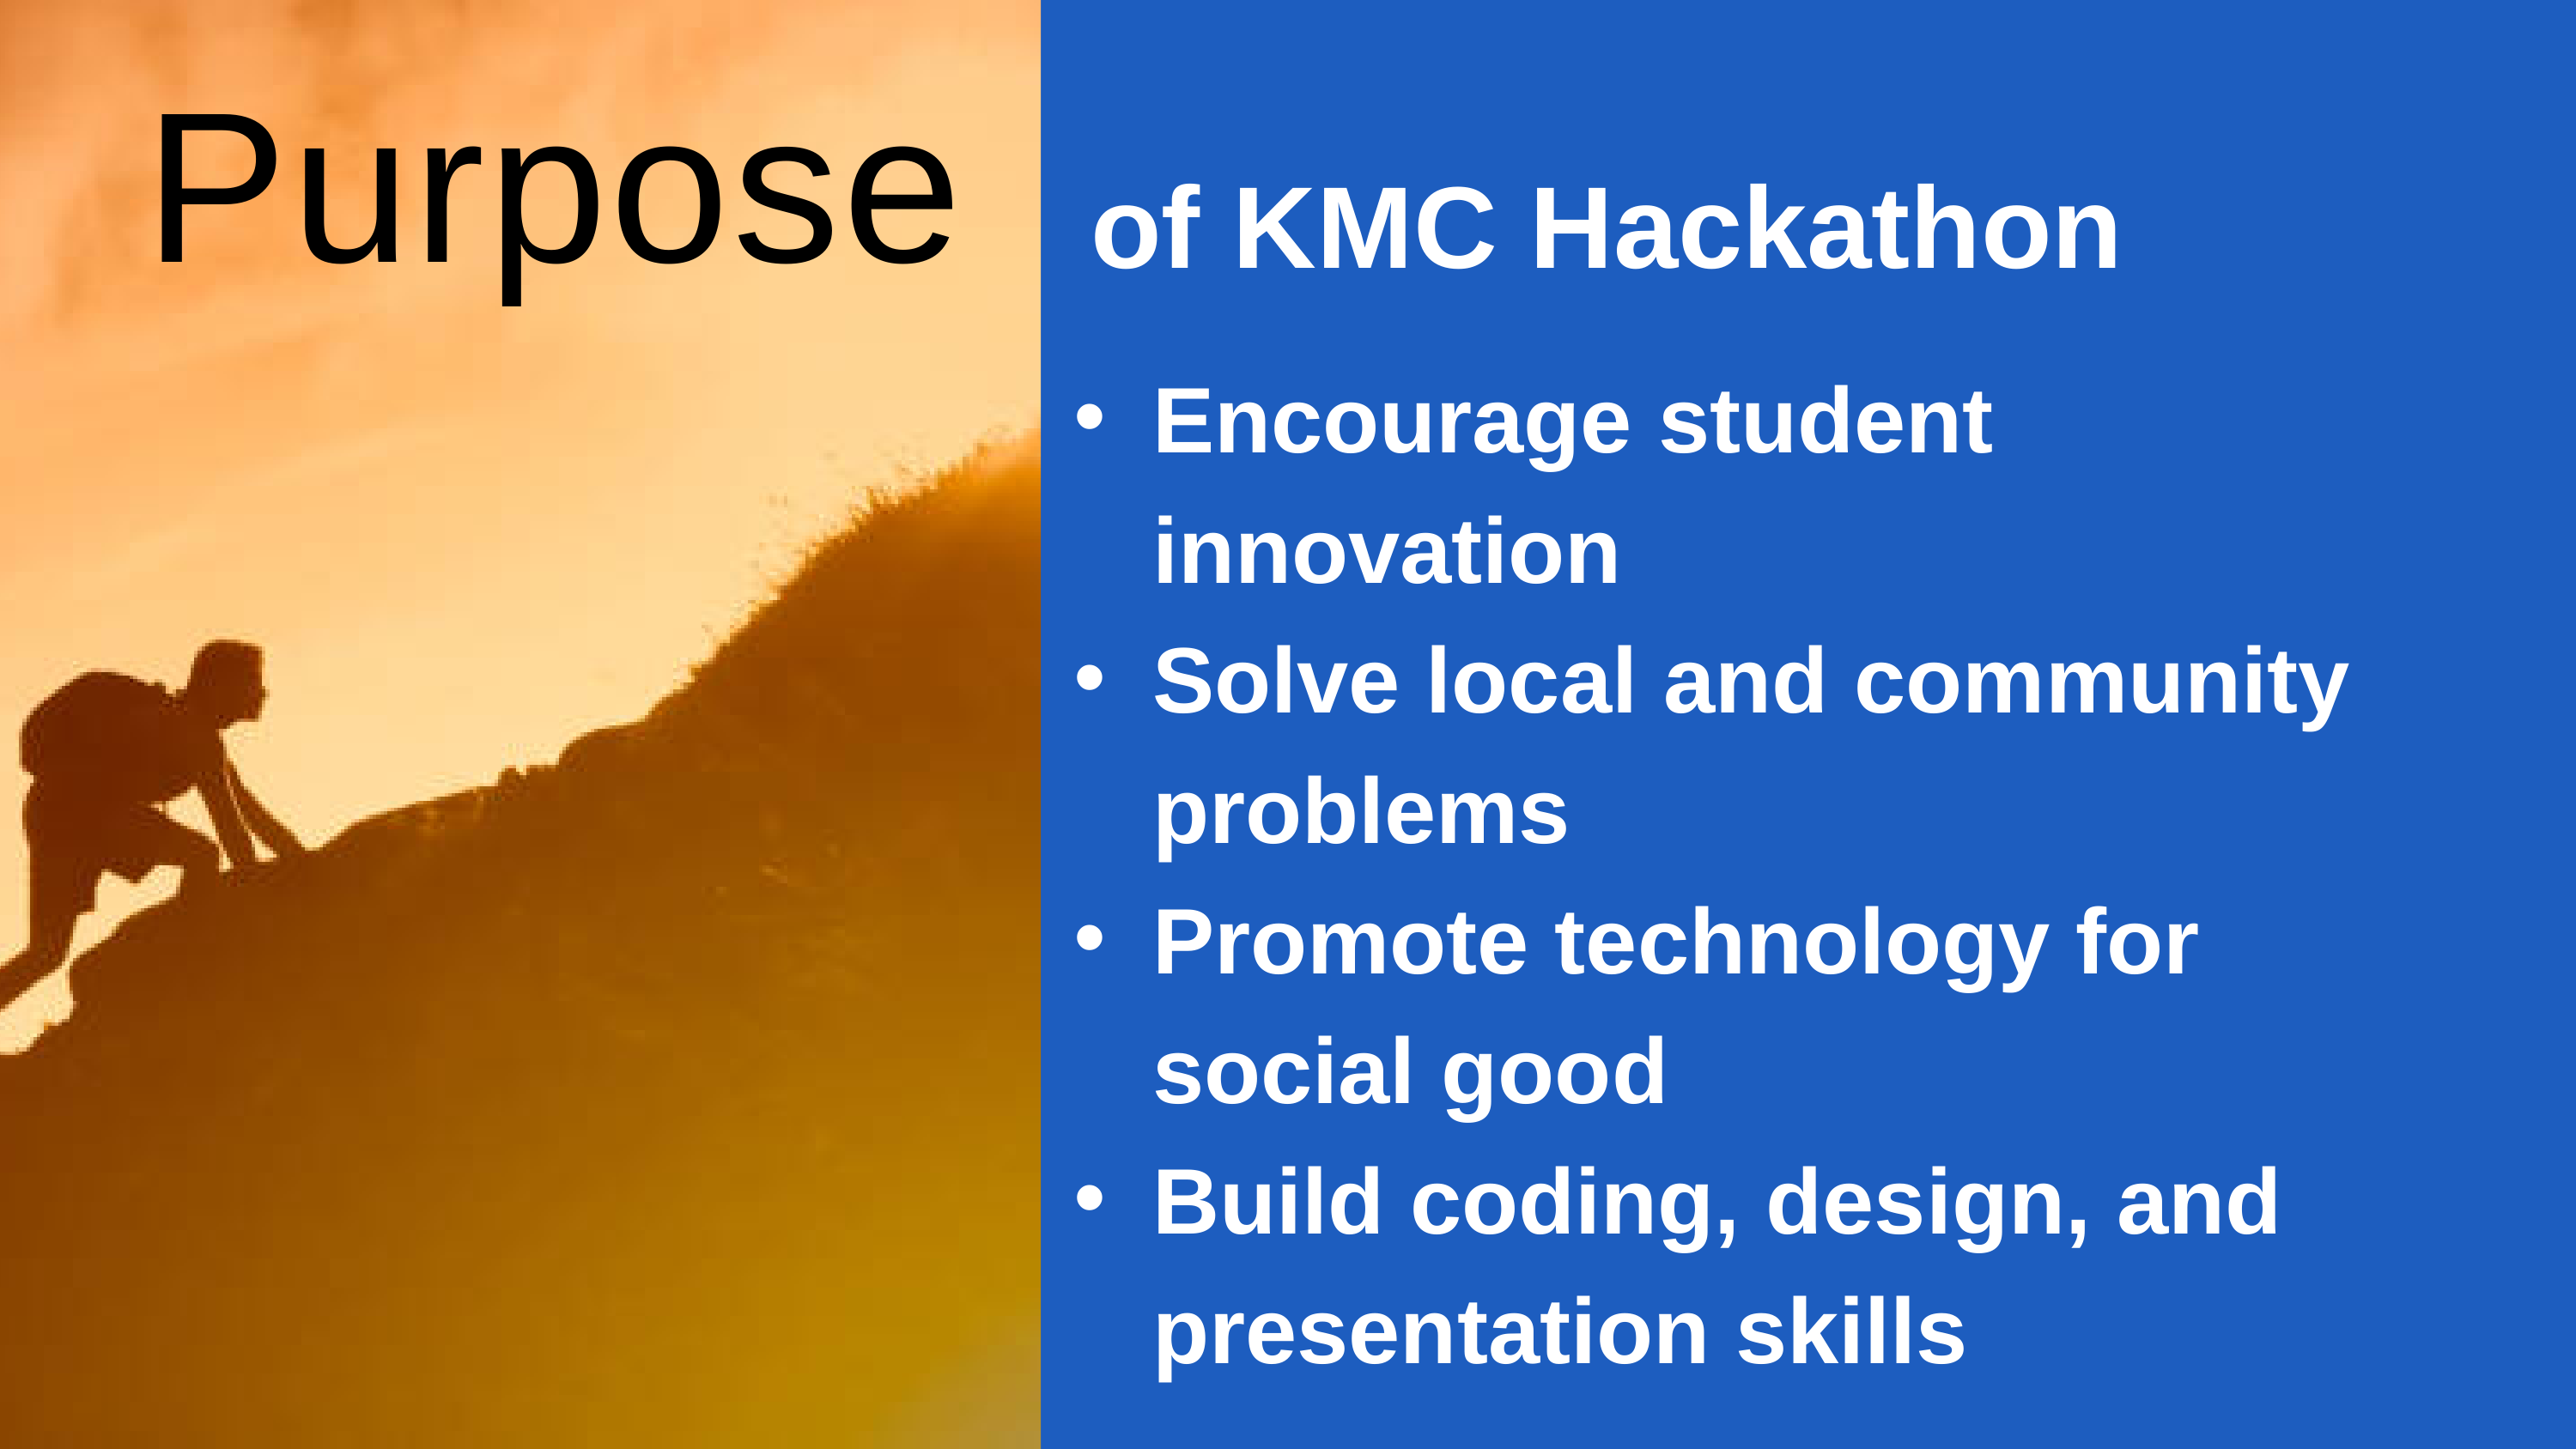

Purpose

of KMC Hackathon
Encourage student innovation
Solve local and community problems
Promote technology for social good
Build coding, design, and presentation skills